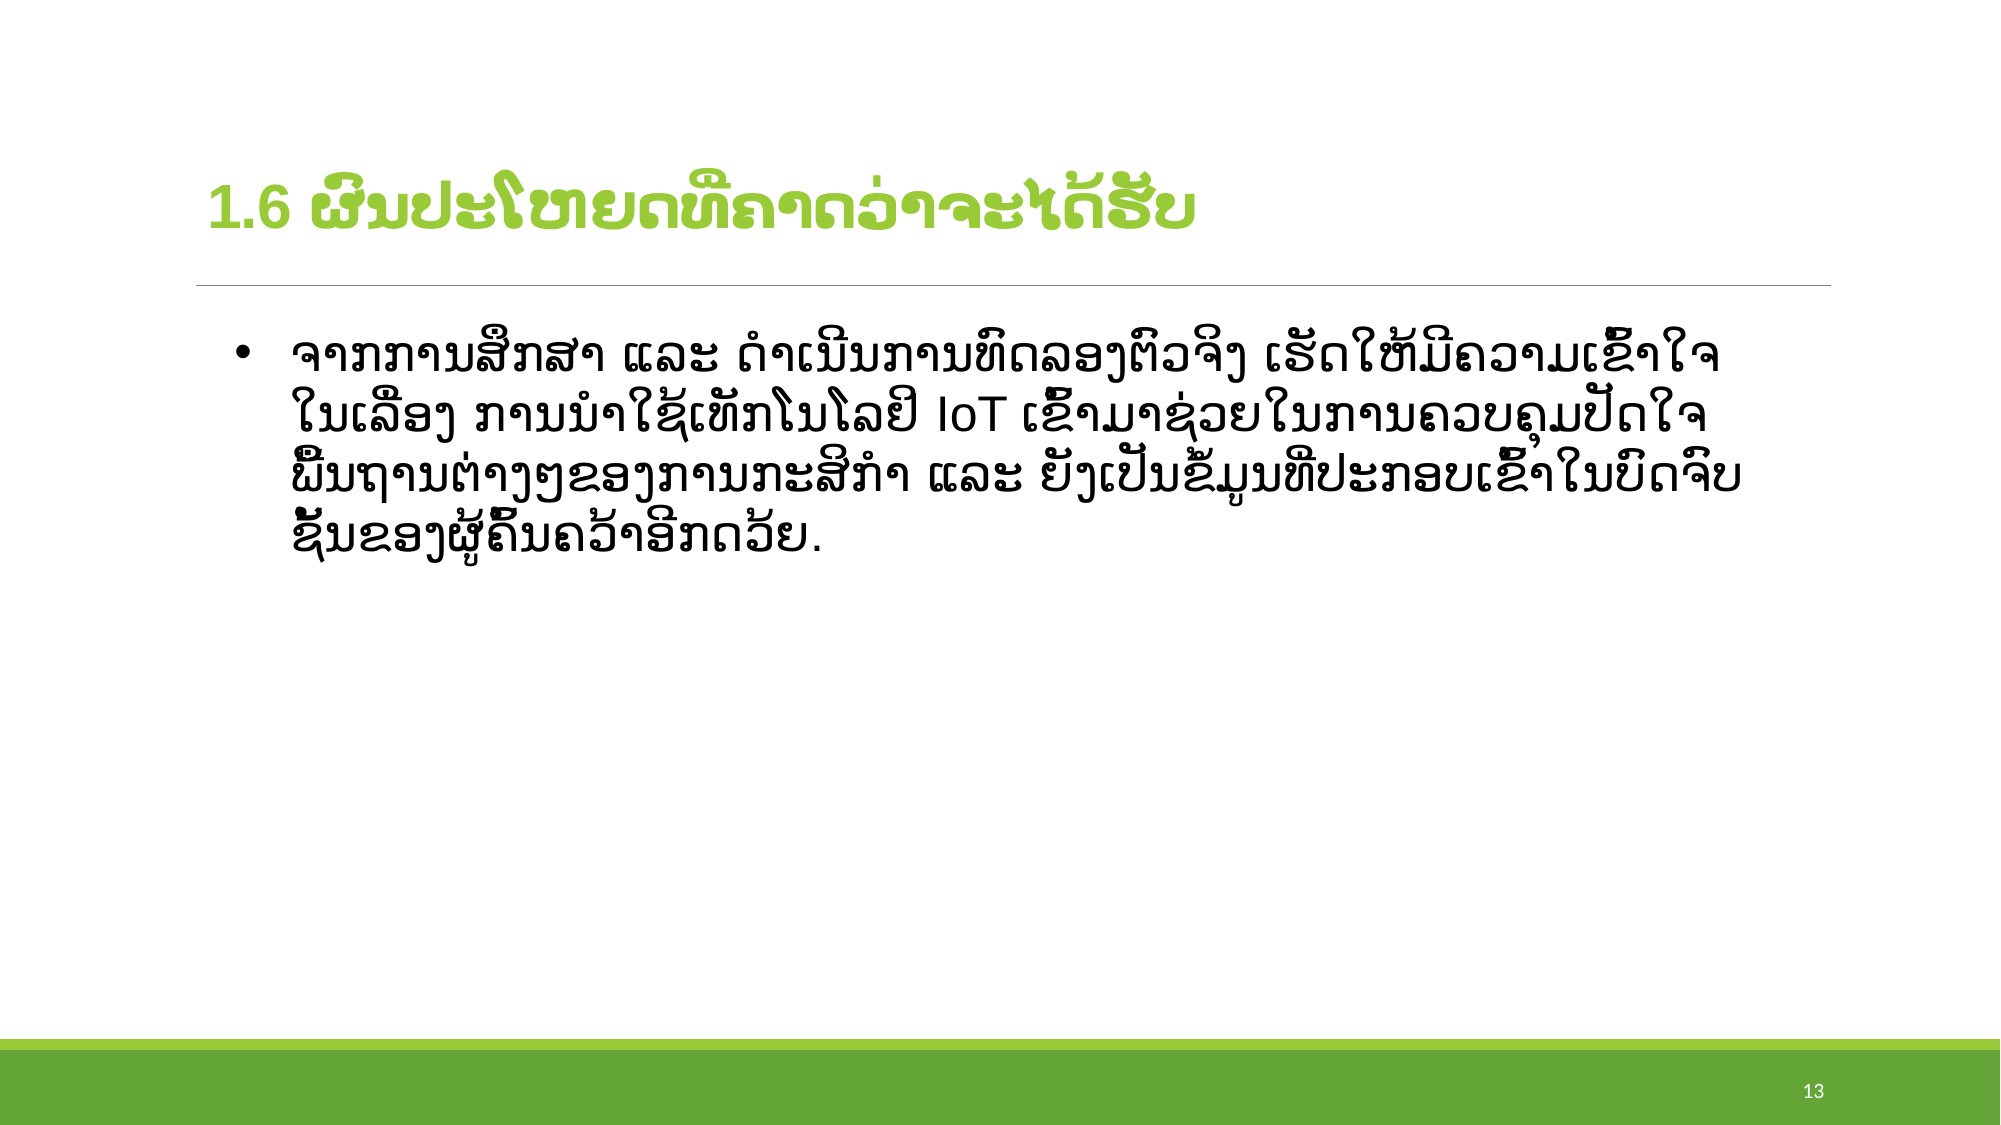

# 1.6 ຜົນປະໂຫຍດທີ່ຄາດວ່າຈະໄດ້ຮັບ
ຈາກການສຶກສາ ແລະ ດຳເນີນການທົດລອງຕົວຈິງ ເຮັດໃຫ້ມີຄວາມເຂົ້າໃຈໃນເລື່ອງ ການນຳໃຊ້ເທັກໂນໂລຢິ IoT ເຂົ້າມາຊ່ວຍໃນການຄວບຄຸມປັດໃຈພື້ນຖານຕ່າງໆຂອງການກະສິກຳ ແລະ ຍັງເປັນຂໍ້ມູນທີ່ປະກອບເຂົ້າໃນບົດຈົບຊັ້ນຂອງຜູ້ຄົ້ນຄວ້າອີກດວ້ຍ.
13